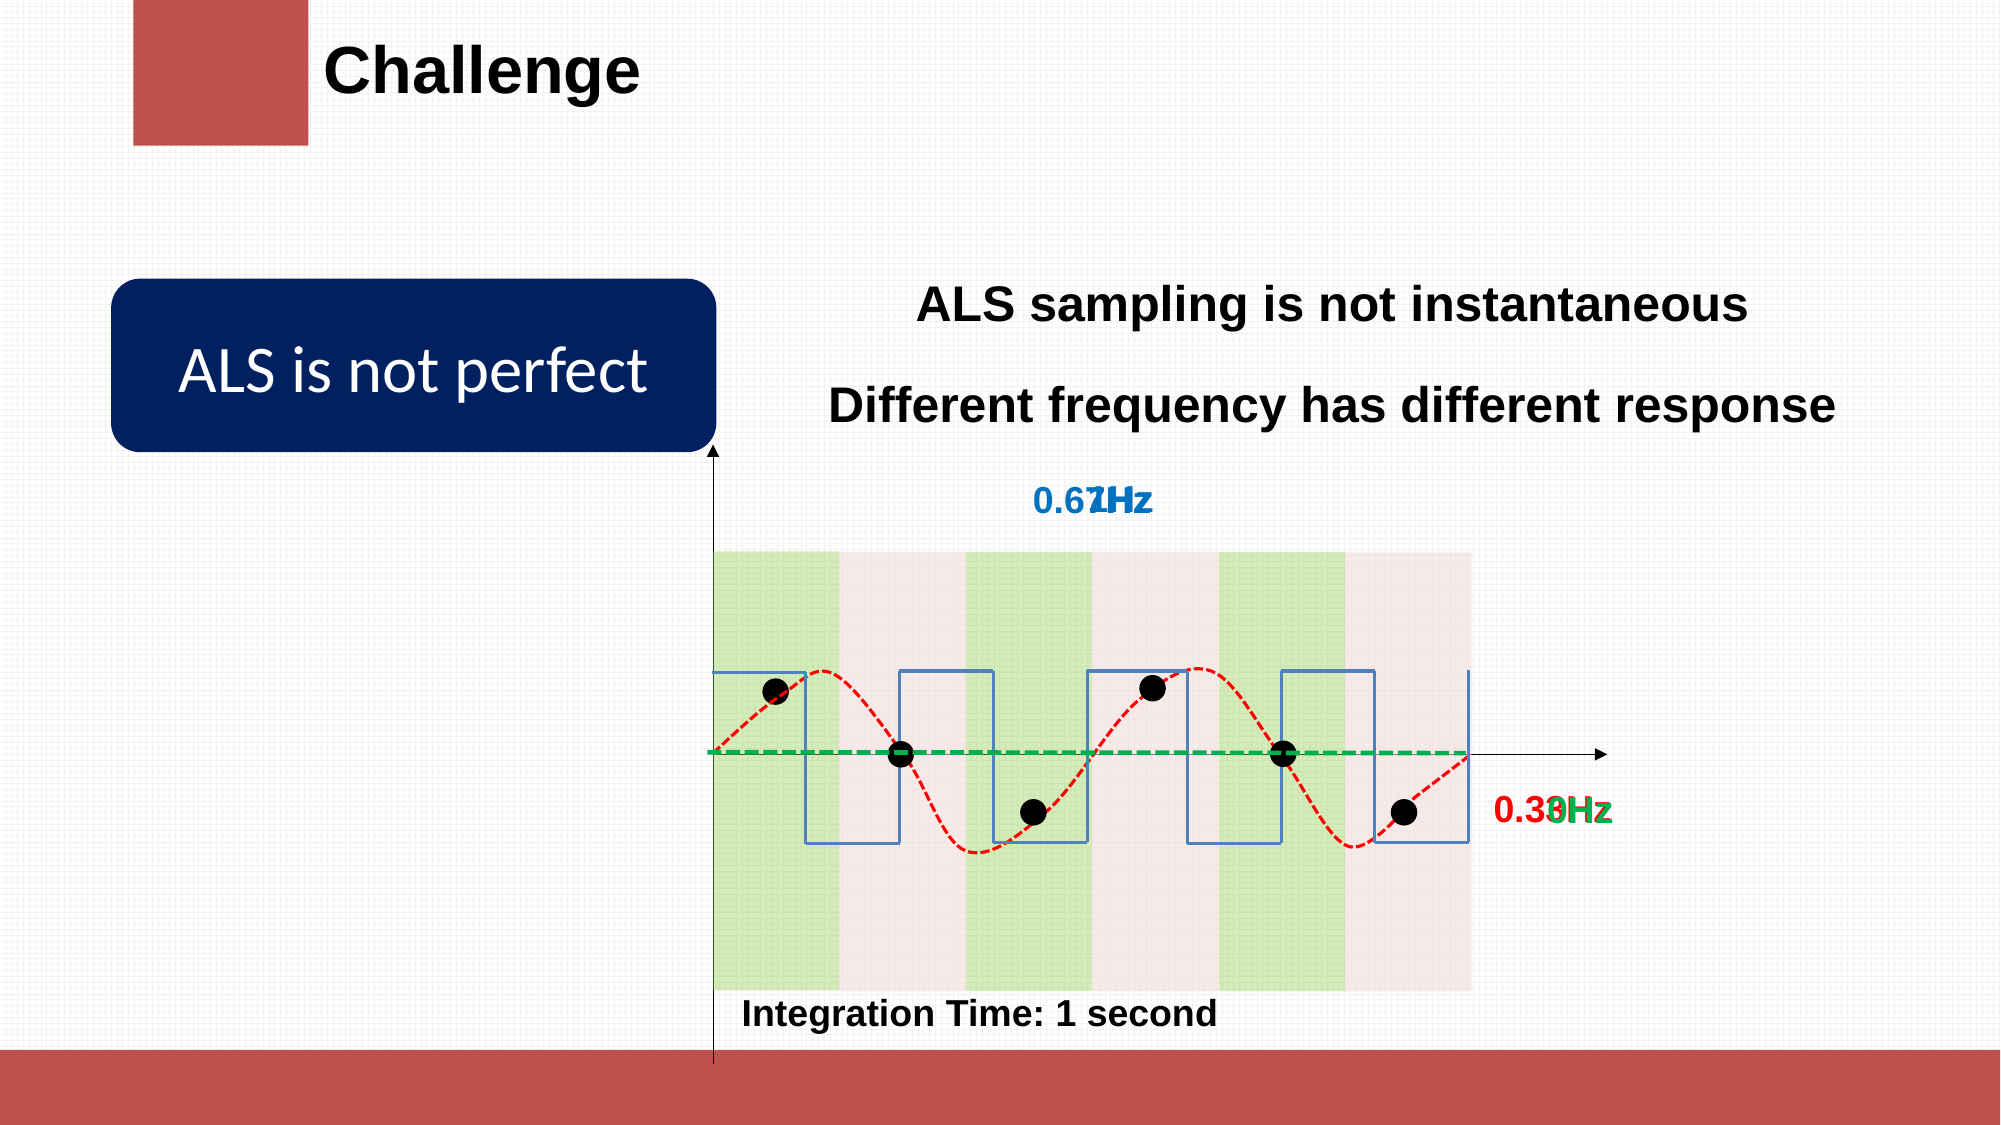

# Challenge
ALS sampling is not instantaneous
ALS is not perfect

Different frequency has different response
1Hz
0.67Hz

0.33Hz
0Hz

Integration Time: 1 second